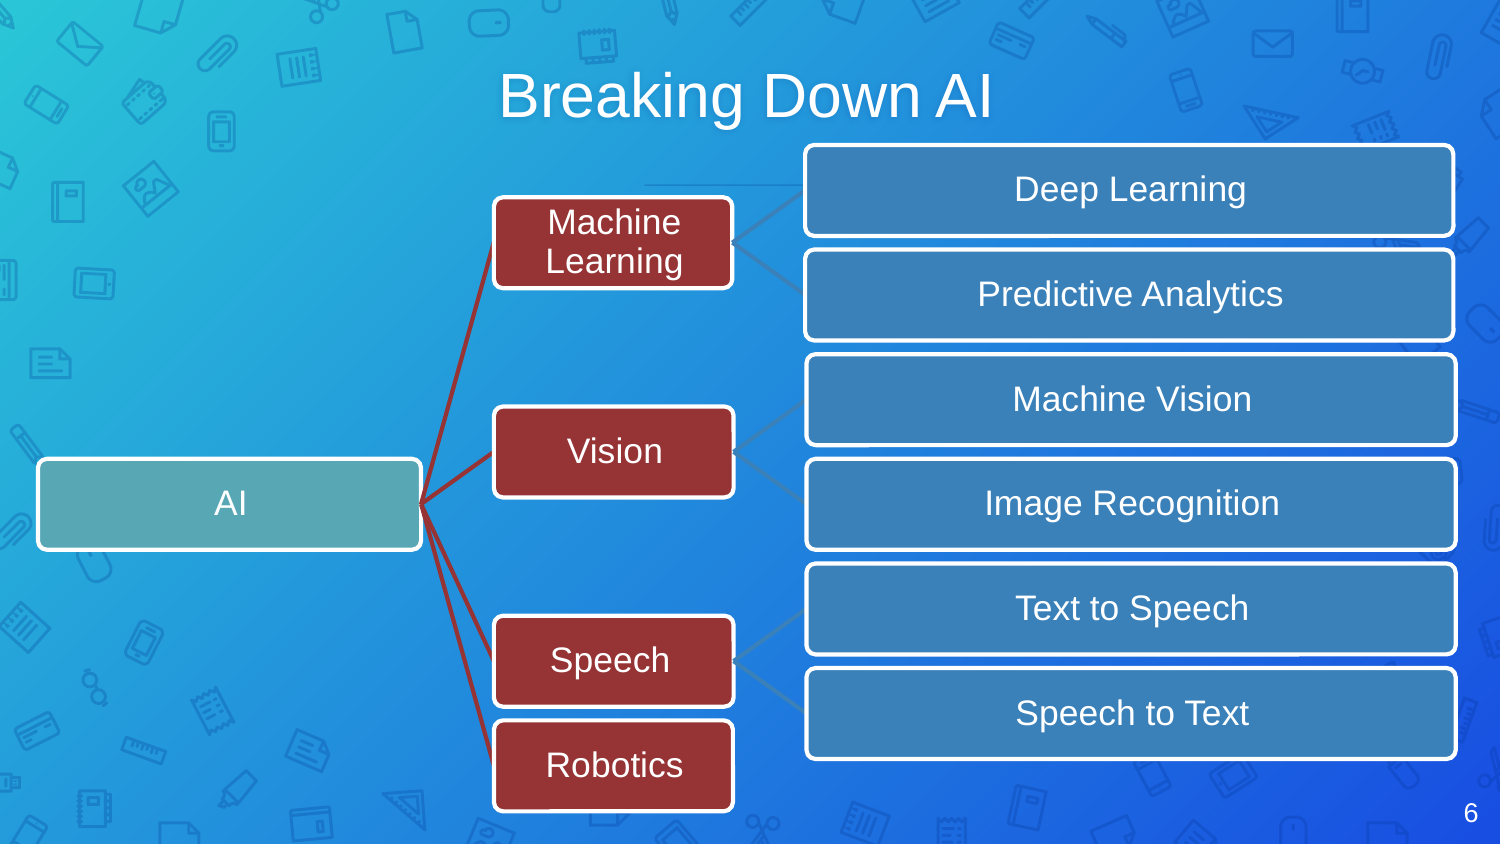

# Breaking Down AI
AI

Machine Learning

Deep Learning

Predictive Analytics

Vision

Machine Vision

Image Recognition

Speech

Text to Speech

Speech to Text

Robotics
6